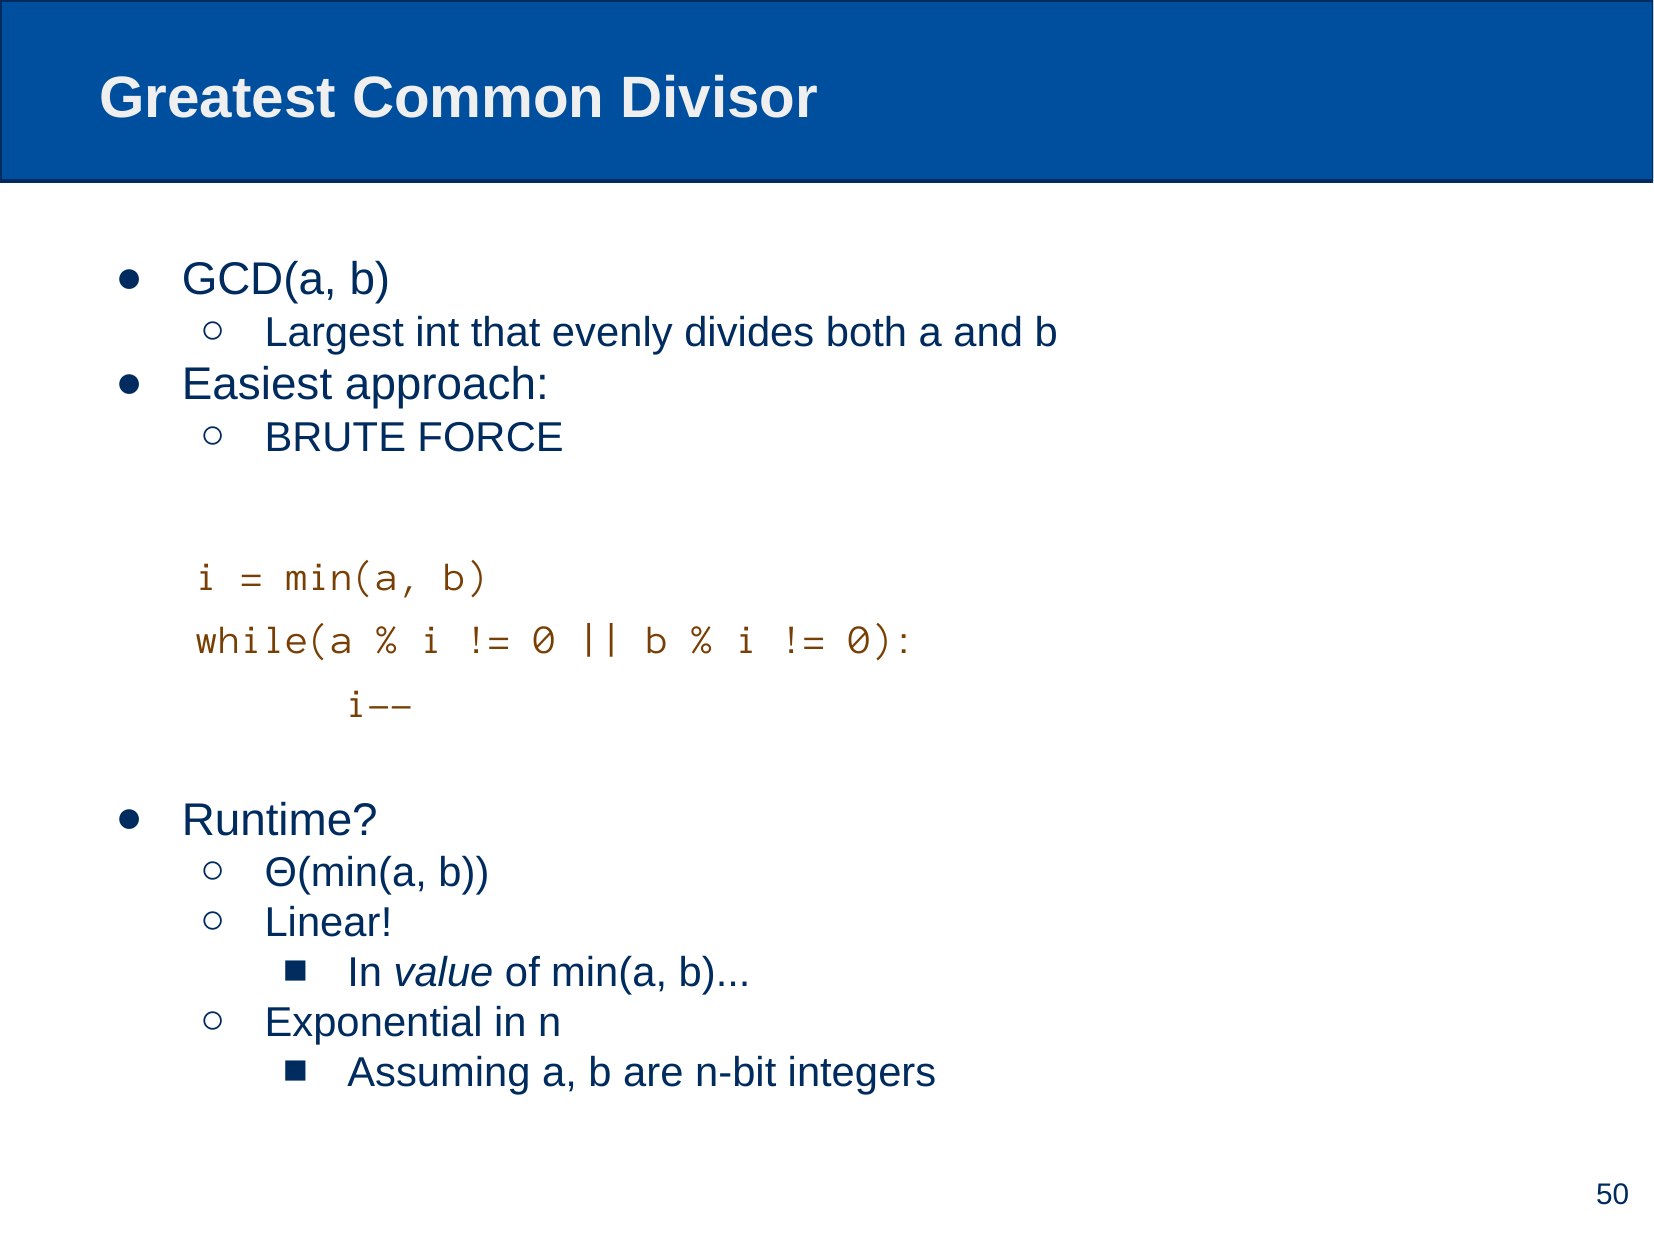

# Greatest Common Divisor
GCD(a, b)
Largest int that evenly divides both a and b
Easiest approach:
BRUTE FORCE
i = min(a, b)
while(a % i != 0 || b % i != 0):
	i--
Runtime?
Θ(min(a, b))
Linear!
In value of min(a, b)...
Exponential in n
Assuming a, b are n-bit integers
50